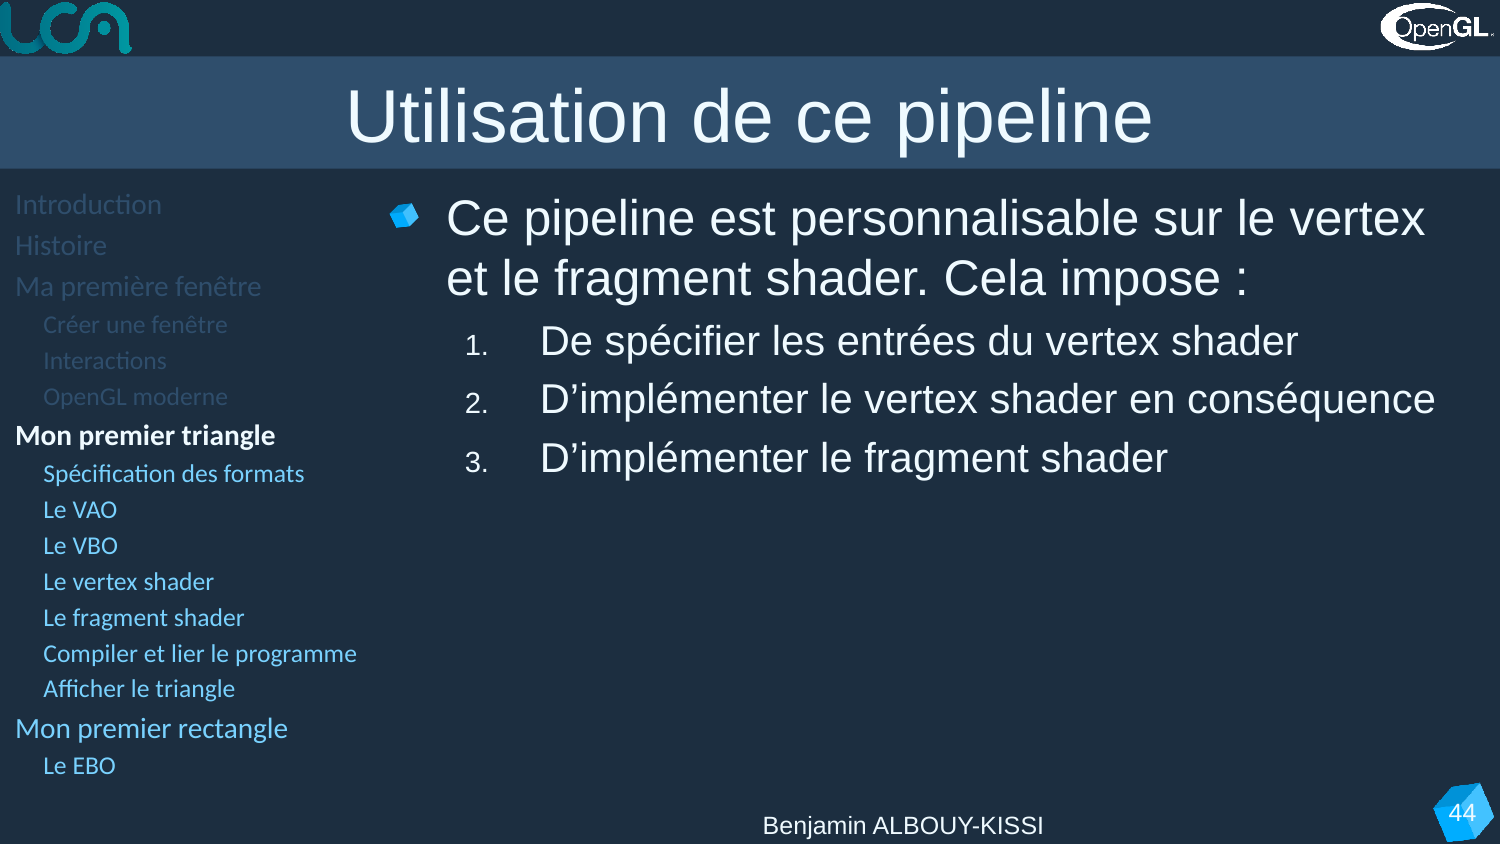

# Utilisation de ce pipeline
Introduction
Histoire
Ma première fenêtre
Créer une fenêtre
Interactions
OpenGL moderne
Mon premier triangle
Spécification des formats
Le VAO
Le VBO
Le vertex shader
Le fragment shader
Compiler et lier le programme
Afficher le triangle
Mon premier rectangle
Le EBO

Ce pipeline est personnalisable sur le vertex et le fragment shader. Cela impose :
De spécifier les entrées du vertex shader
D’implémenter le vertex shader en conséquence
D’implémenter le fragment shader

44
Benjamin ALBOUY-KISSI